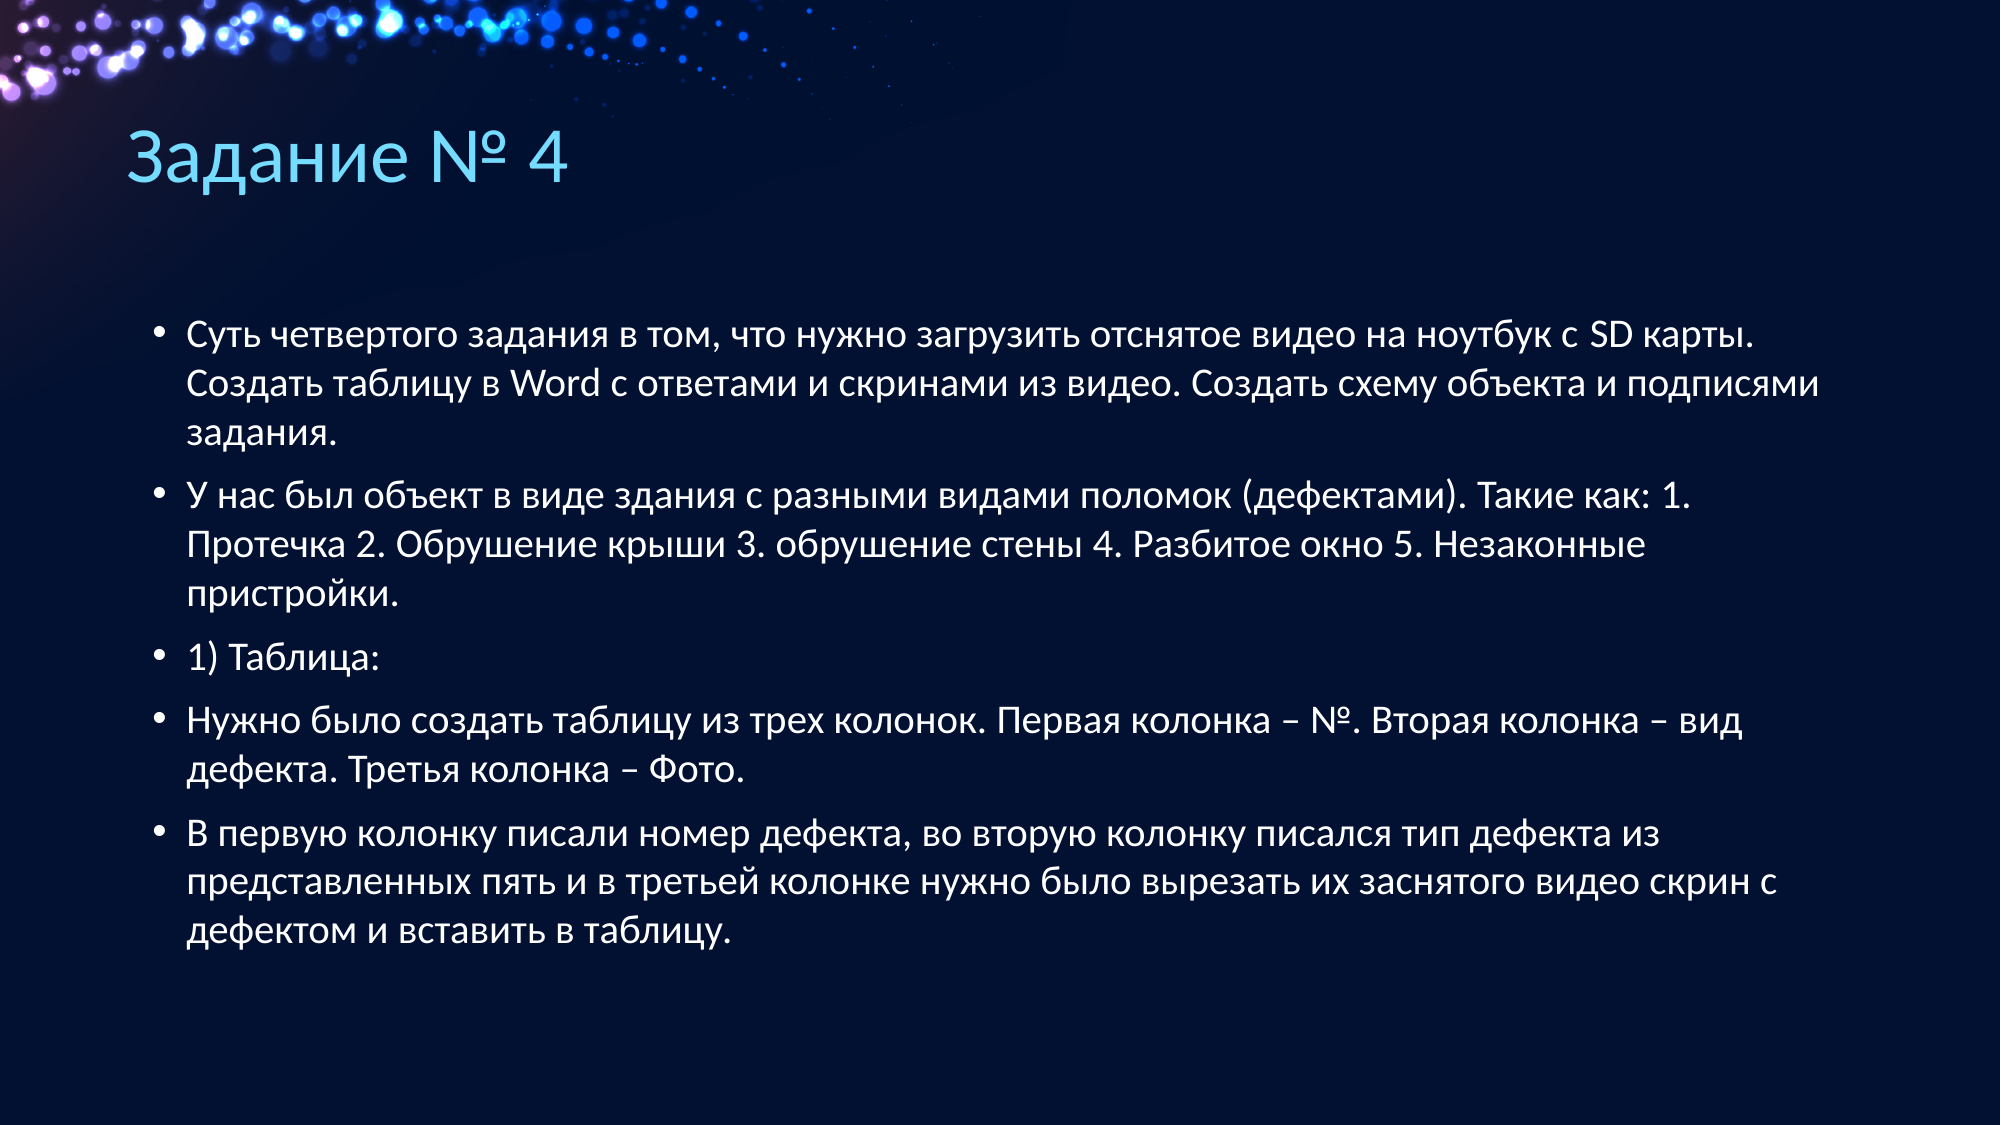

# Задание № 4
Суть четвертого задания в том, что нужно загрузить отснятое видео на ноутбук с SD карты. Создать таблицу в Word с ответами и скринами из видео. Создать схему объекта и подписями задания.
У нас был объект в виде здания с разными видами поломок (дефектами). Такие как: 1. Протечка 2. Обрушение крыши 3. обрушение стены 4. Разбитое окно 5. Незаконные пристройки.
1) Таблица:
Нужно было создать таблицу из трех колонок. Первая колонка – №. Вторая колонка – вид дефекта. Третья колонка – Фото.
В первую колонку писали номер дефекта, во вторую колонку писался тип дефекта из представленных пять и в третьей колонке нужно было вырезать их заснятого видео скрин с дефектом и вставить в таблицу.